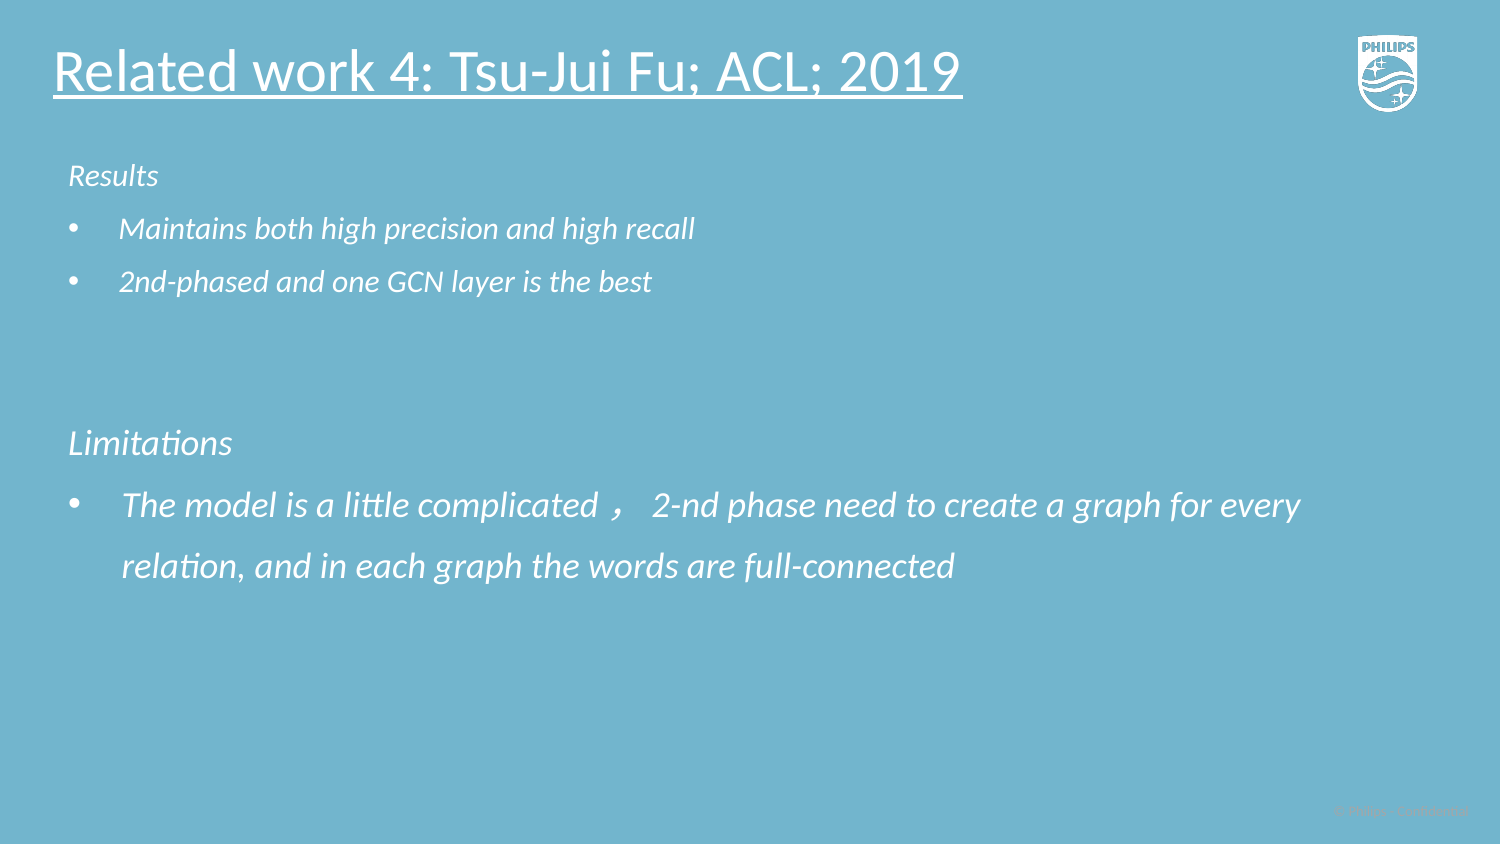

Related work 4: Tsu-Jui Fu; ACL; 2019
Results
Maintains both high precision and high recall
2nd-phased and one GCN layer is the best
Limitations
The model is a little complicated，2-nd phase need to create a graph for every relation, and in each graph the words are full-connected